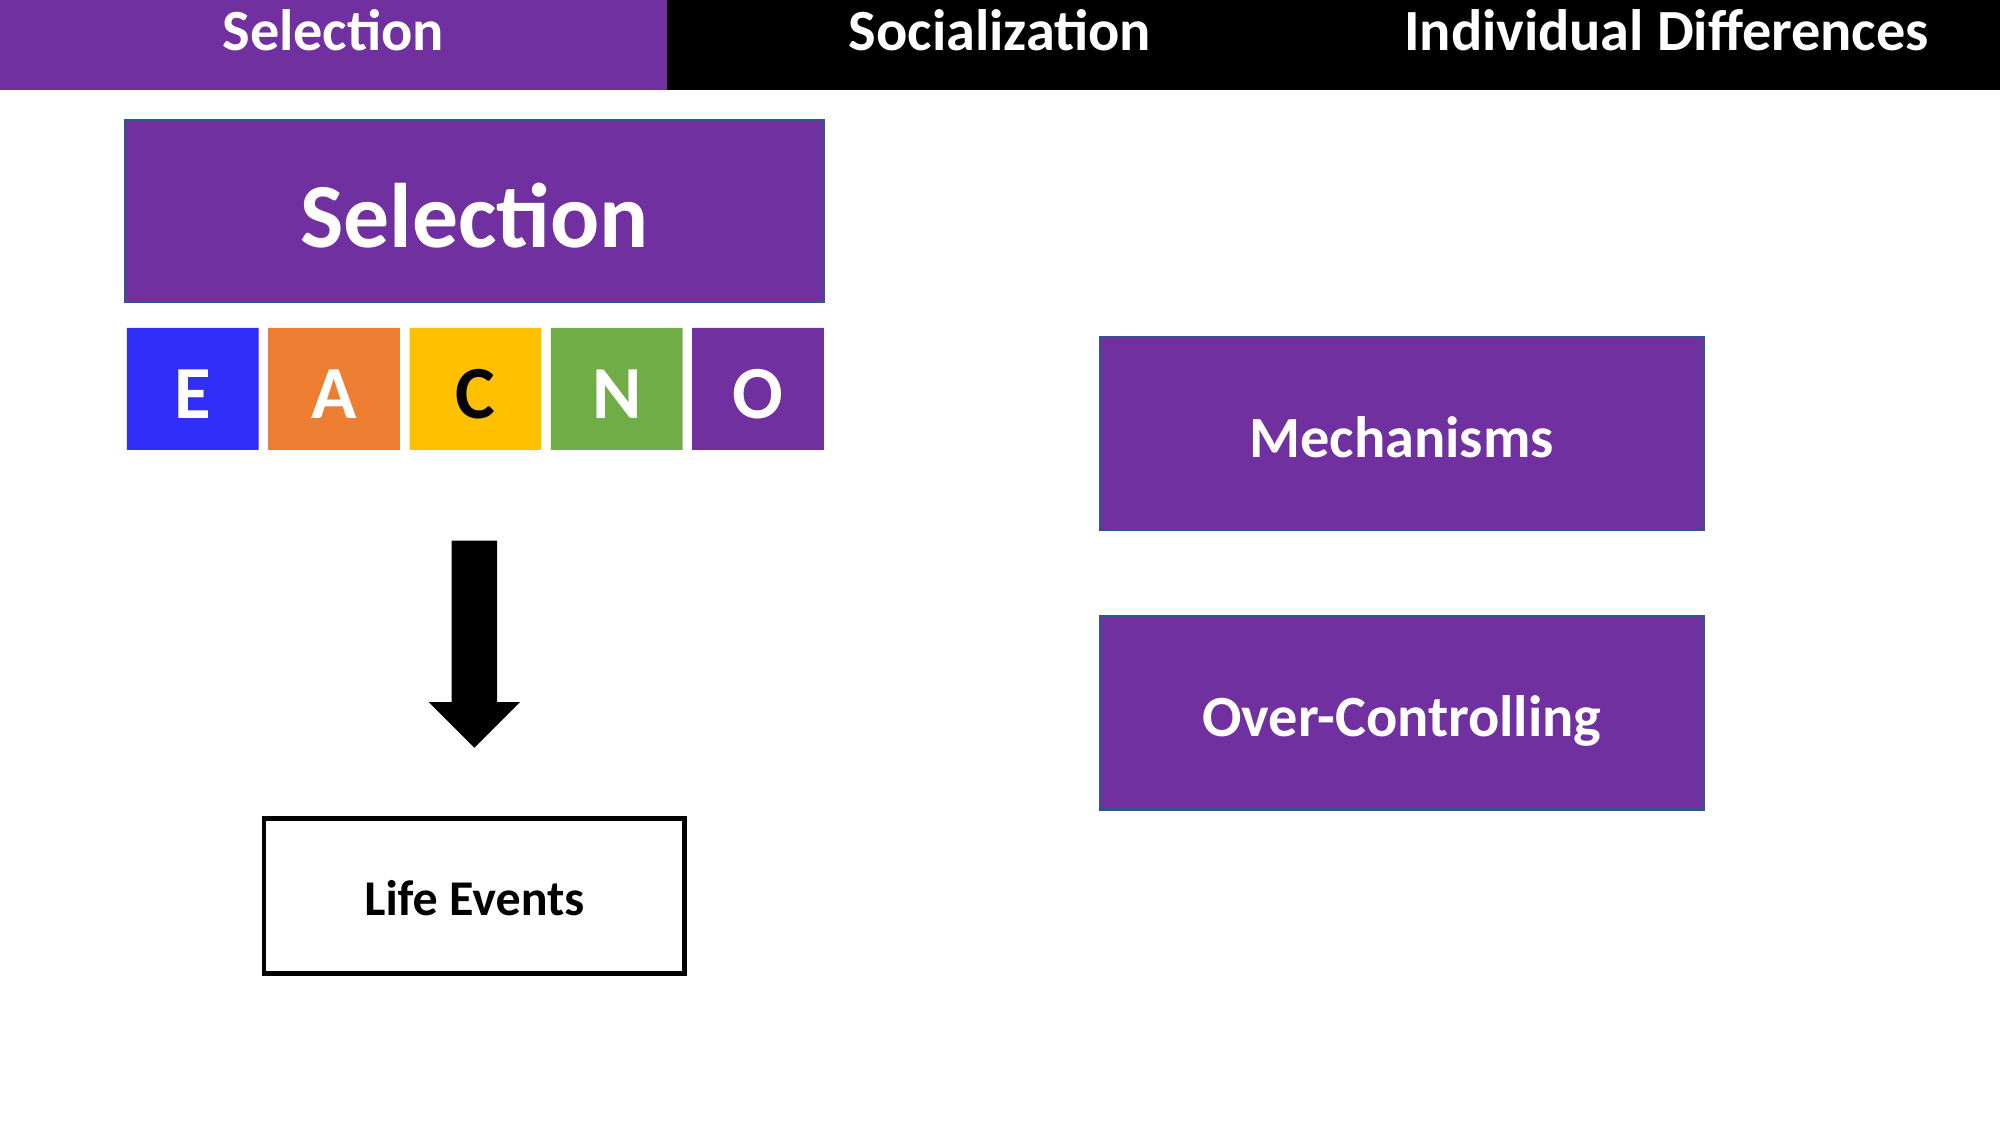

| Selection | Socialization | Individual Differences |
| --- | --- | --- |
Selection
A
C
N
O
E
Mechanisms

Over-Controlling
Life Events